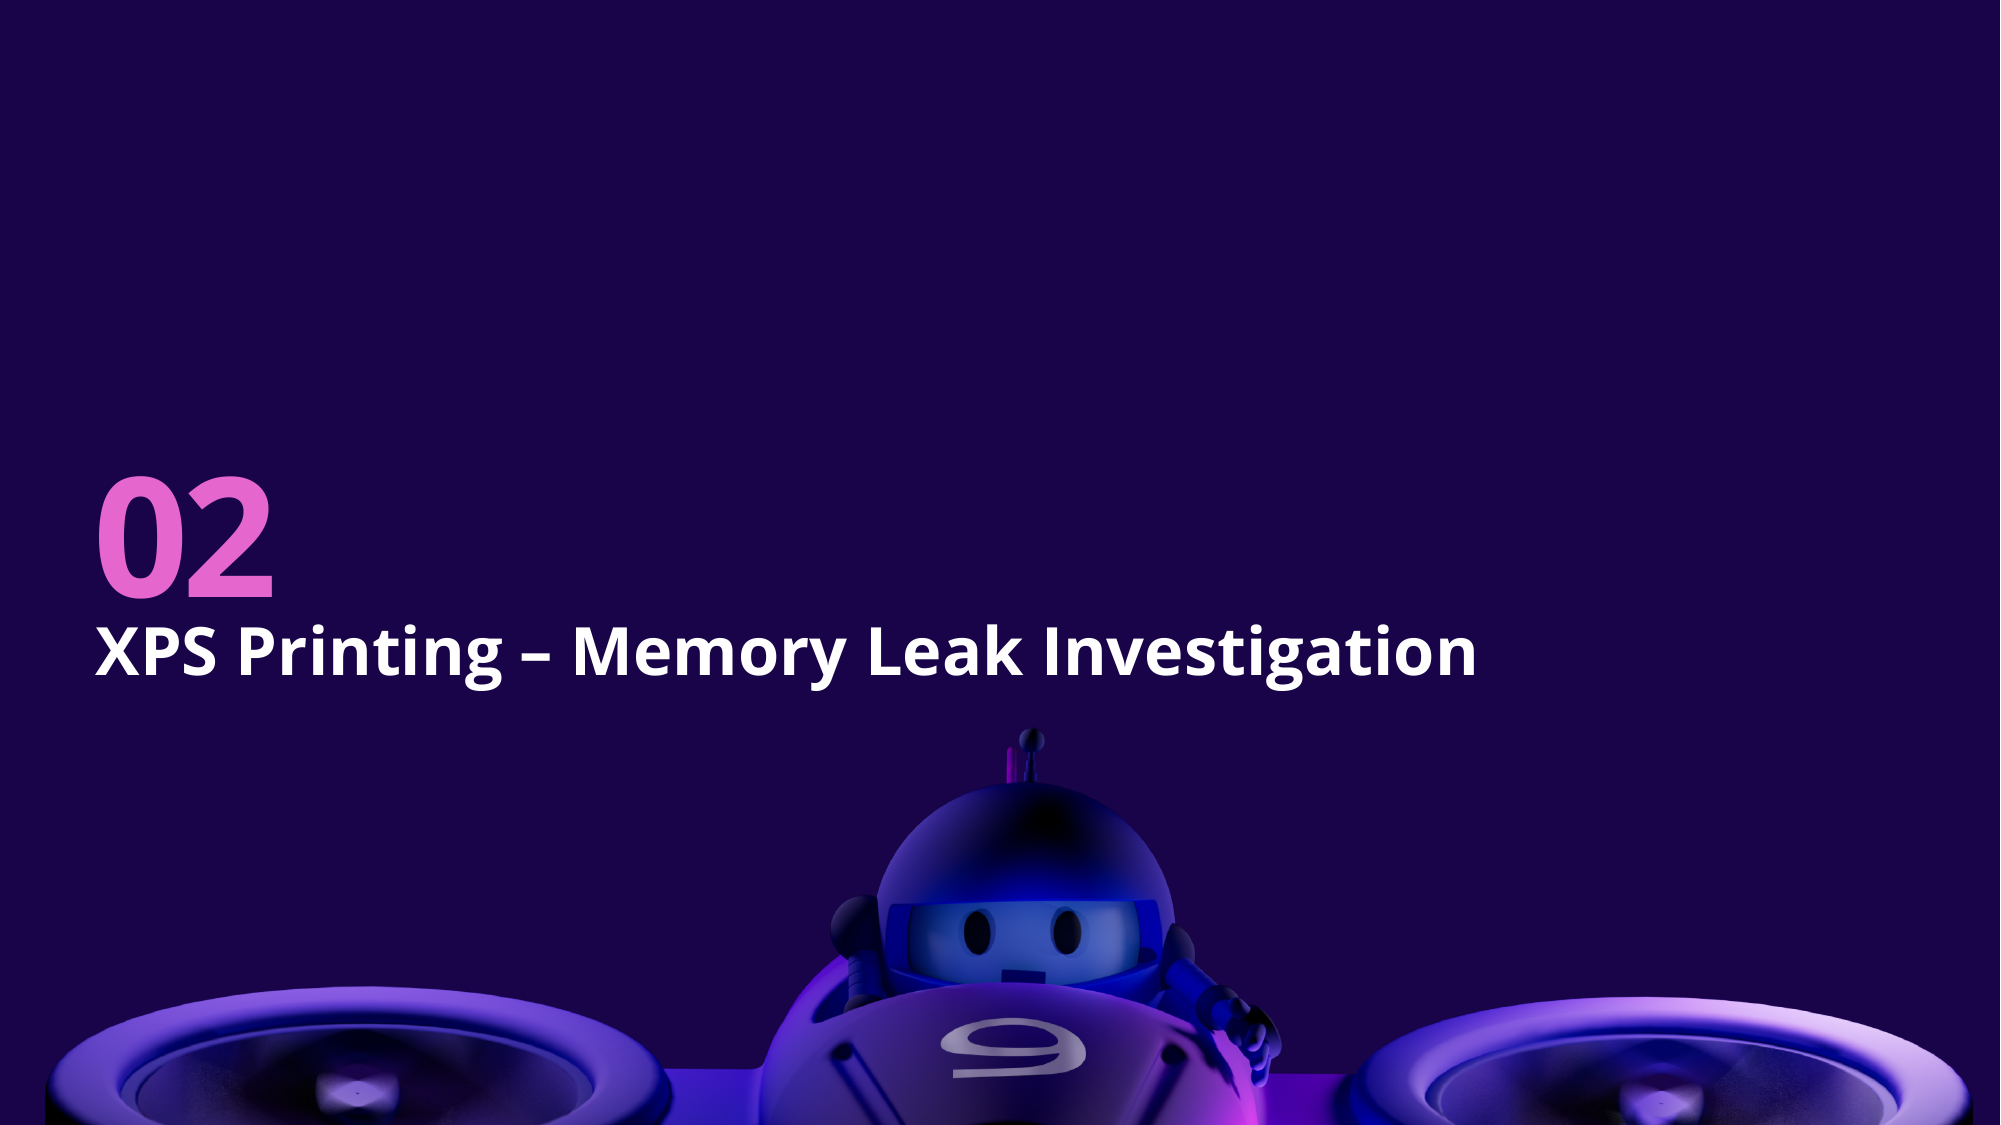

# 02
XPS Printing – Memory Leak Investigation